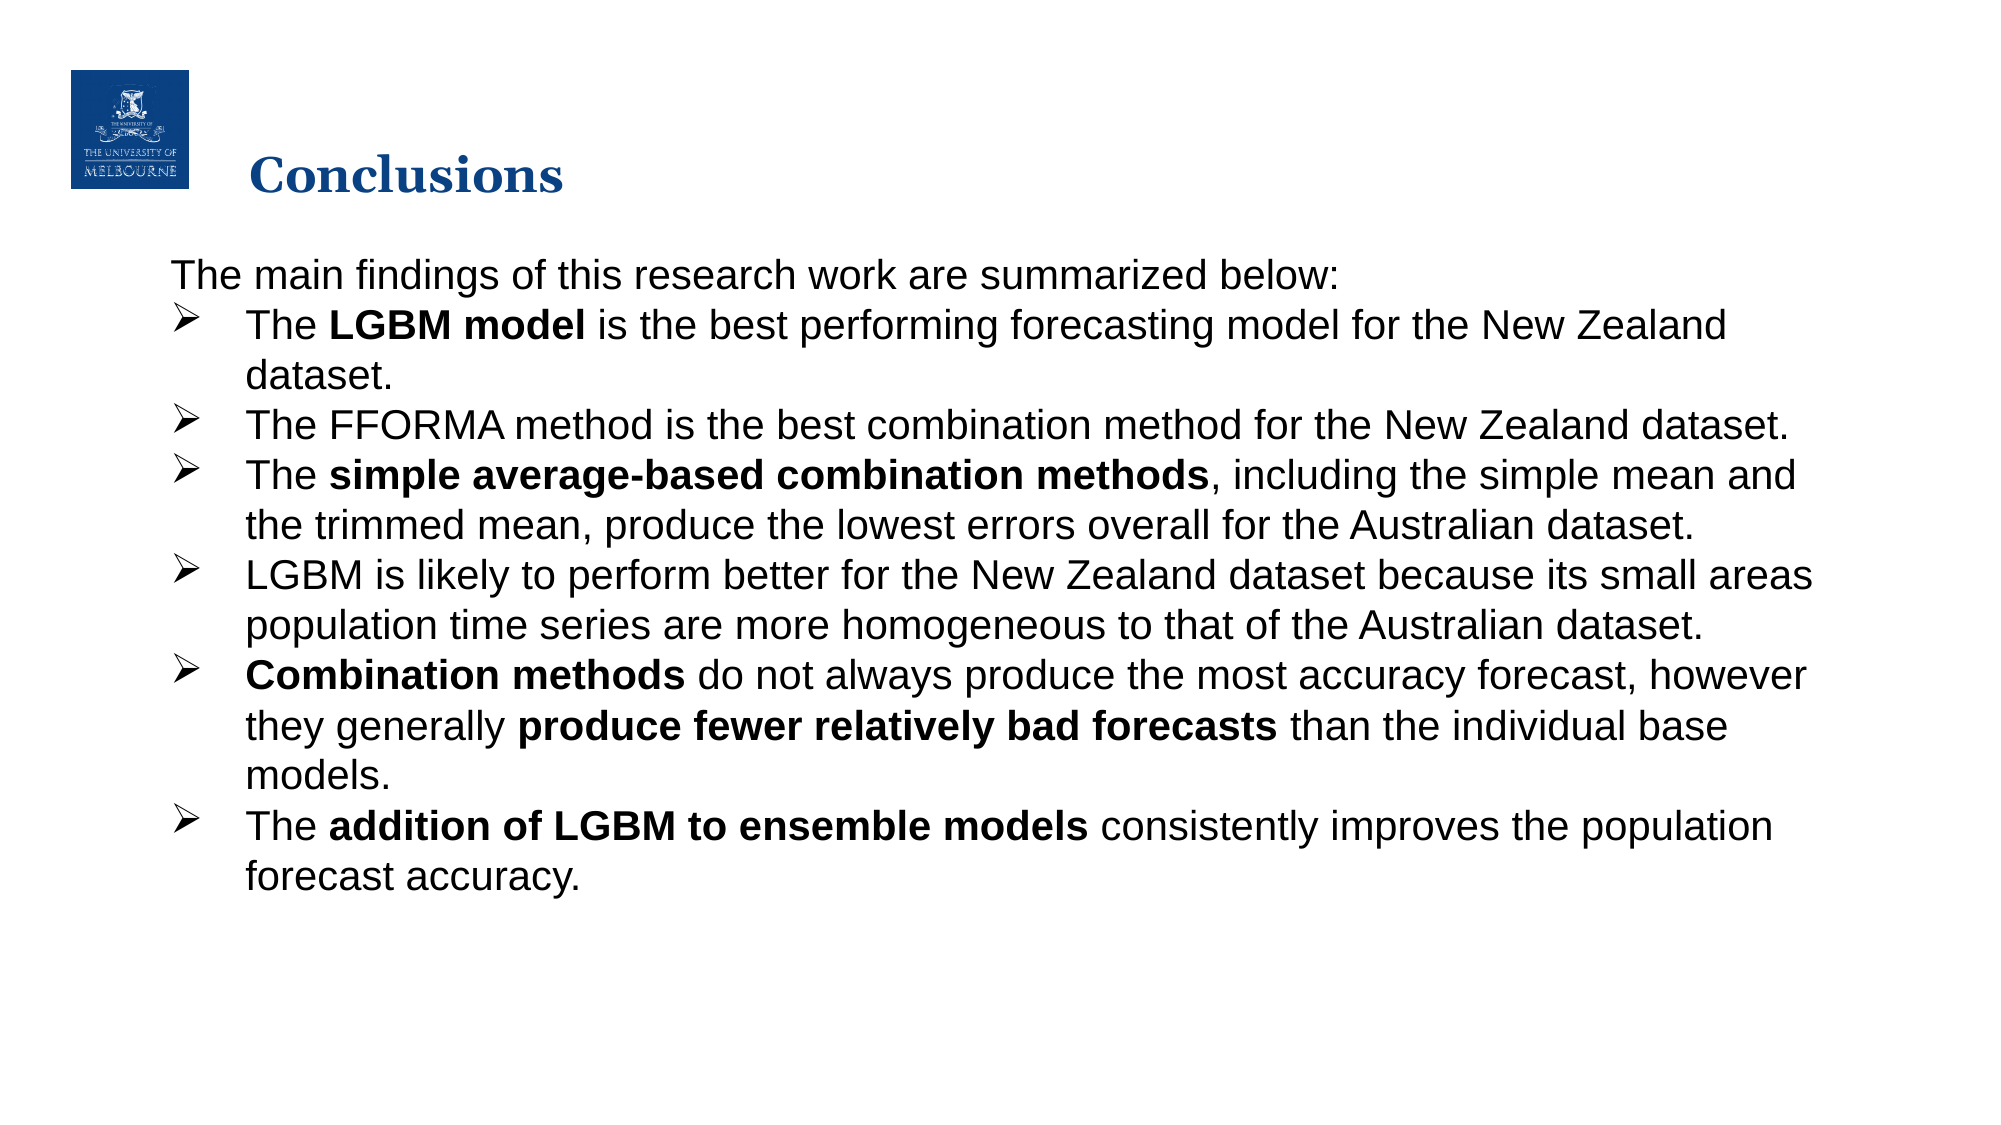

# Conclusions
The main findings of this research work are summarized below:
The LGBM model is the best performing forecasting model for the New Zealand dataset.
The FFORMA method is the best combination method for the New Zealand dataset.
The simple average-based combination methods, including the simple mean and the trimmed mean, produce the lowest errors overall for the Australian dataset.
LGBM is likely to perform better for the New Zealand dataset because its small areas population time series are more homogeneous to that of the Australian dataset.
Combination methods do not always produce the most accuracy forecast, however they generally produce fewer relatively bad forecasts than the individual base models.
The addition of LGBM to ensemble models consistently improves the population forecast accuracy.